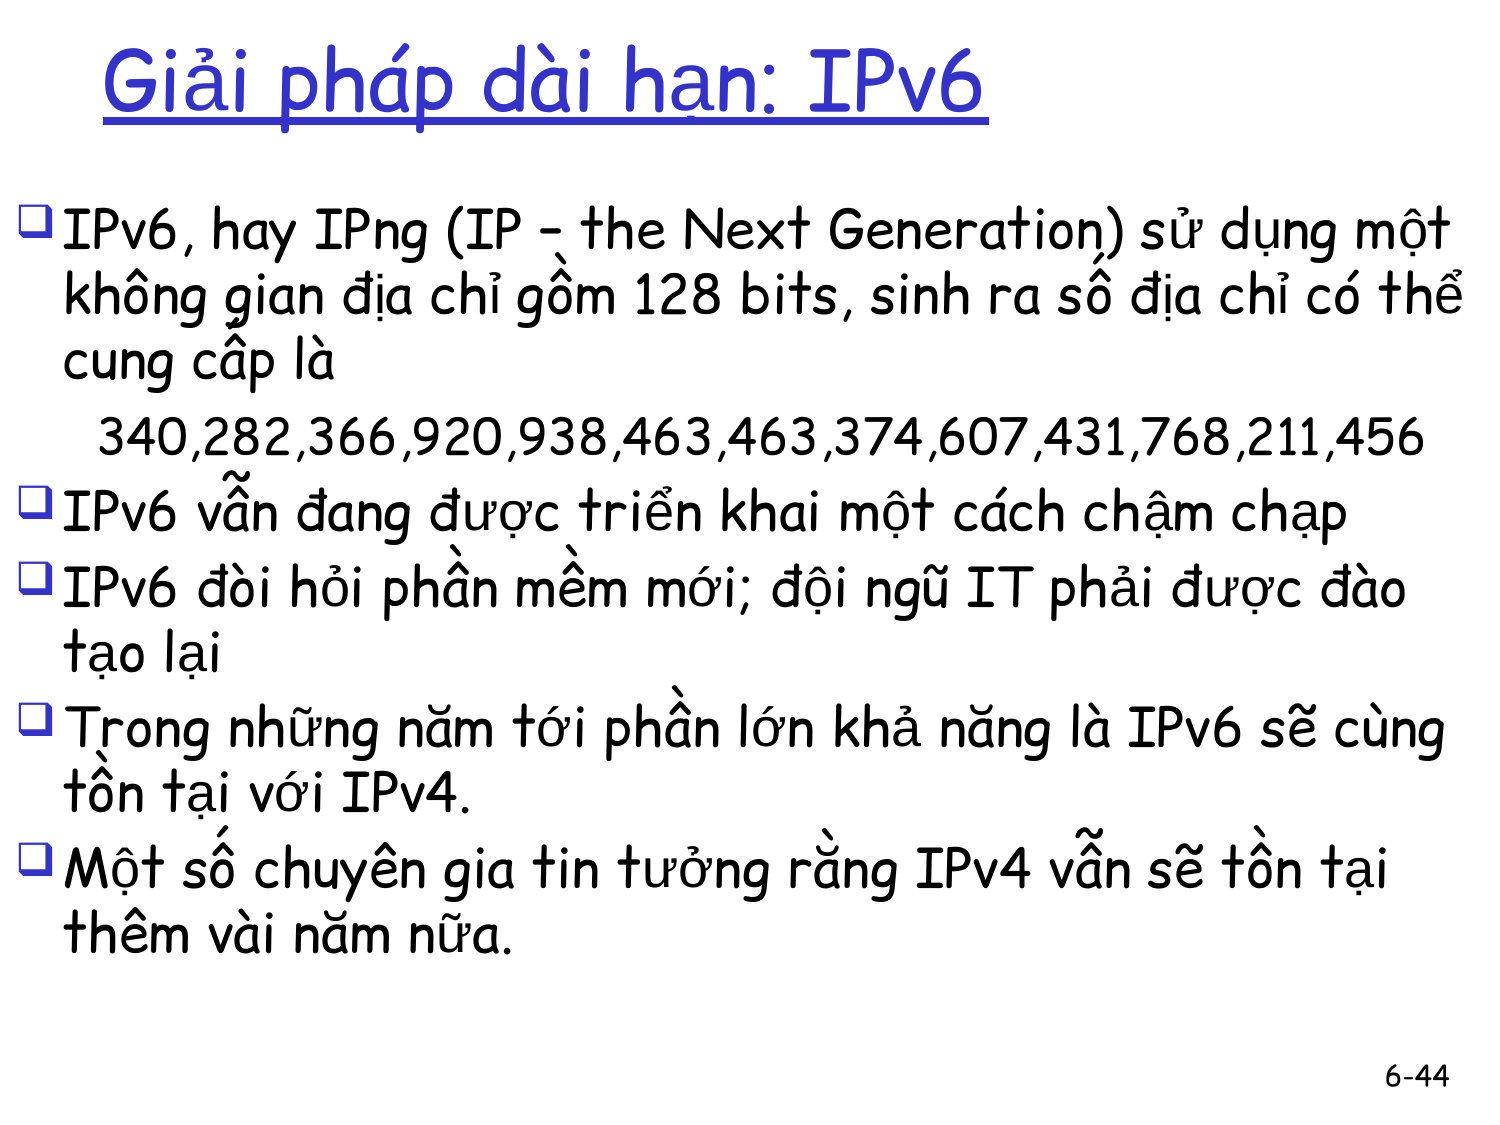

# Giải pháp dài hạn: IPv6
IPv6, hay IPng (IP – the Next Generation) sử dụng một không gian địa chỉ gồm 128 bits, sinh ra số địa chỉ có thể cung cấp là
     340,282,366,920,938,463,463,374,607,431,768,211,456
IPv6 vẫn đang được triển khai một cách chậm chạp
IPv6 đòi hỏi phần mềm mới; đội ngũ IT phải được đào tạo lại
Trong những năm tới phần lớn khả năng là IPv6 sẽ cùng tồn tại với IPv4.
Một số chuyên gia tin tưởng rằng IPv4 vẫn sẽ tồn tại thêm vài năm nữa.
6-44